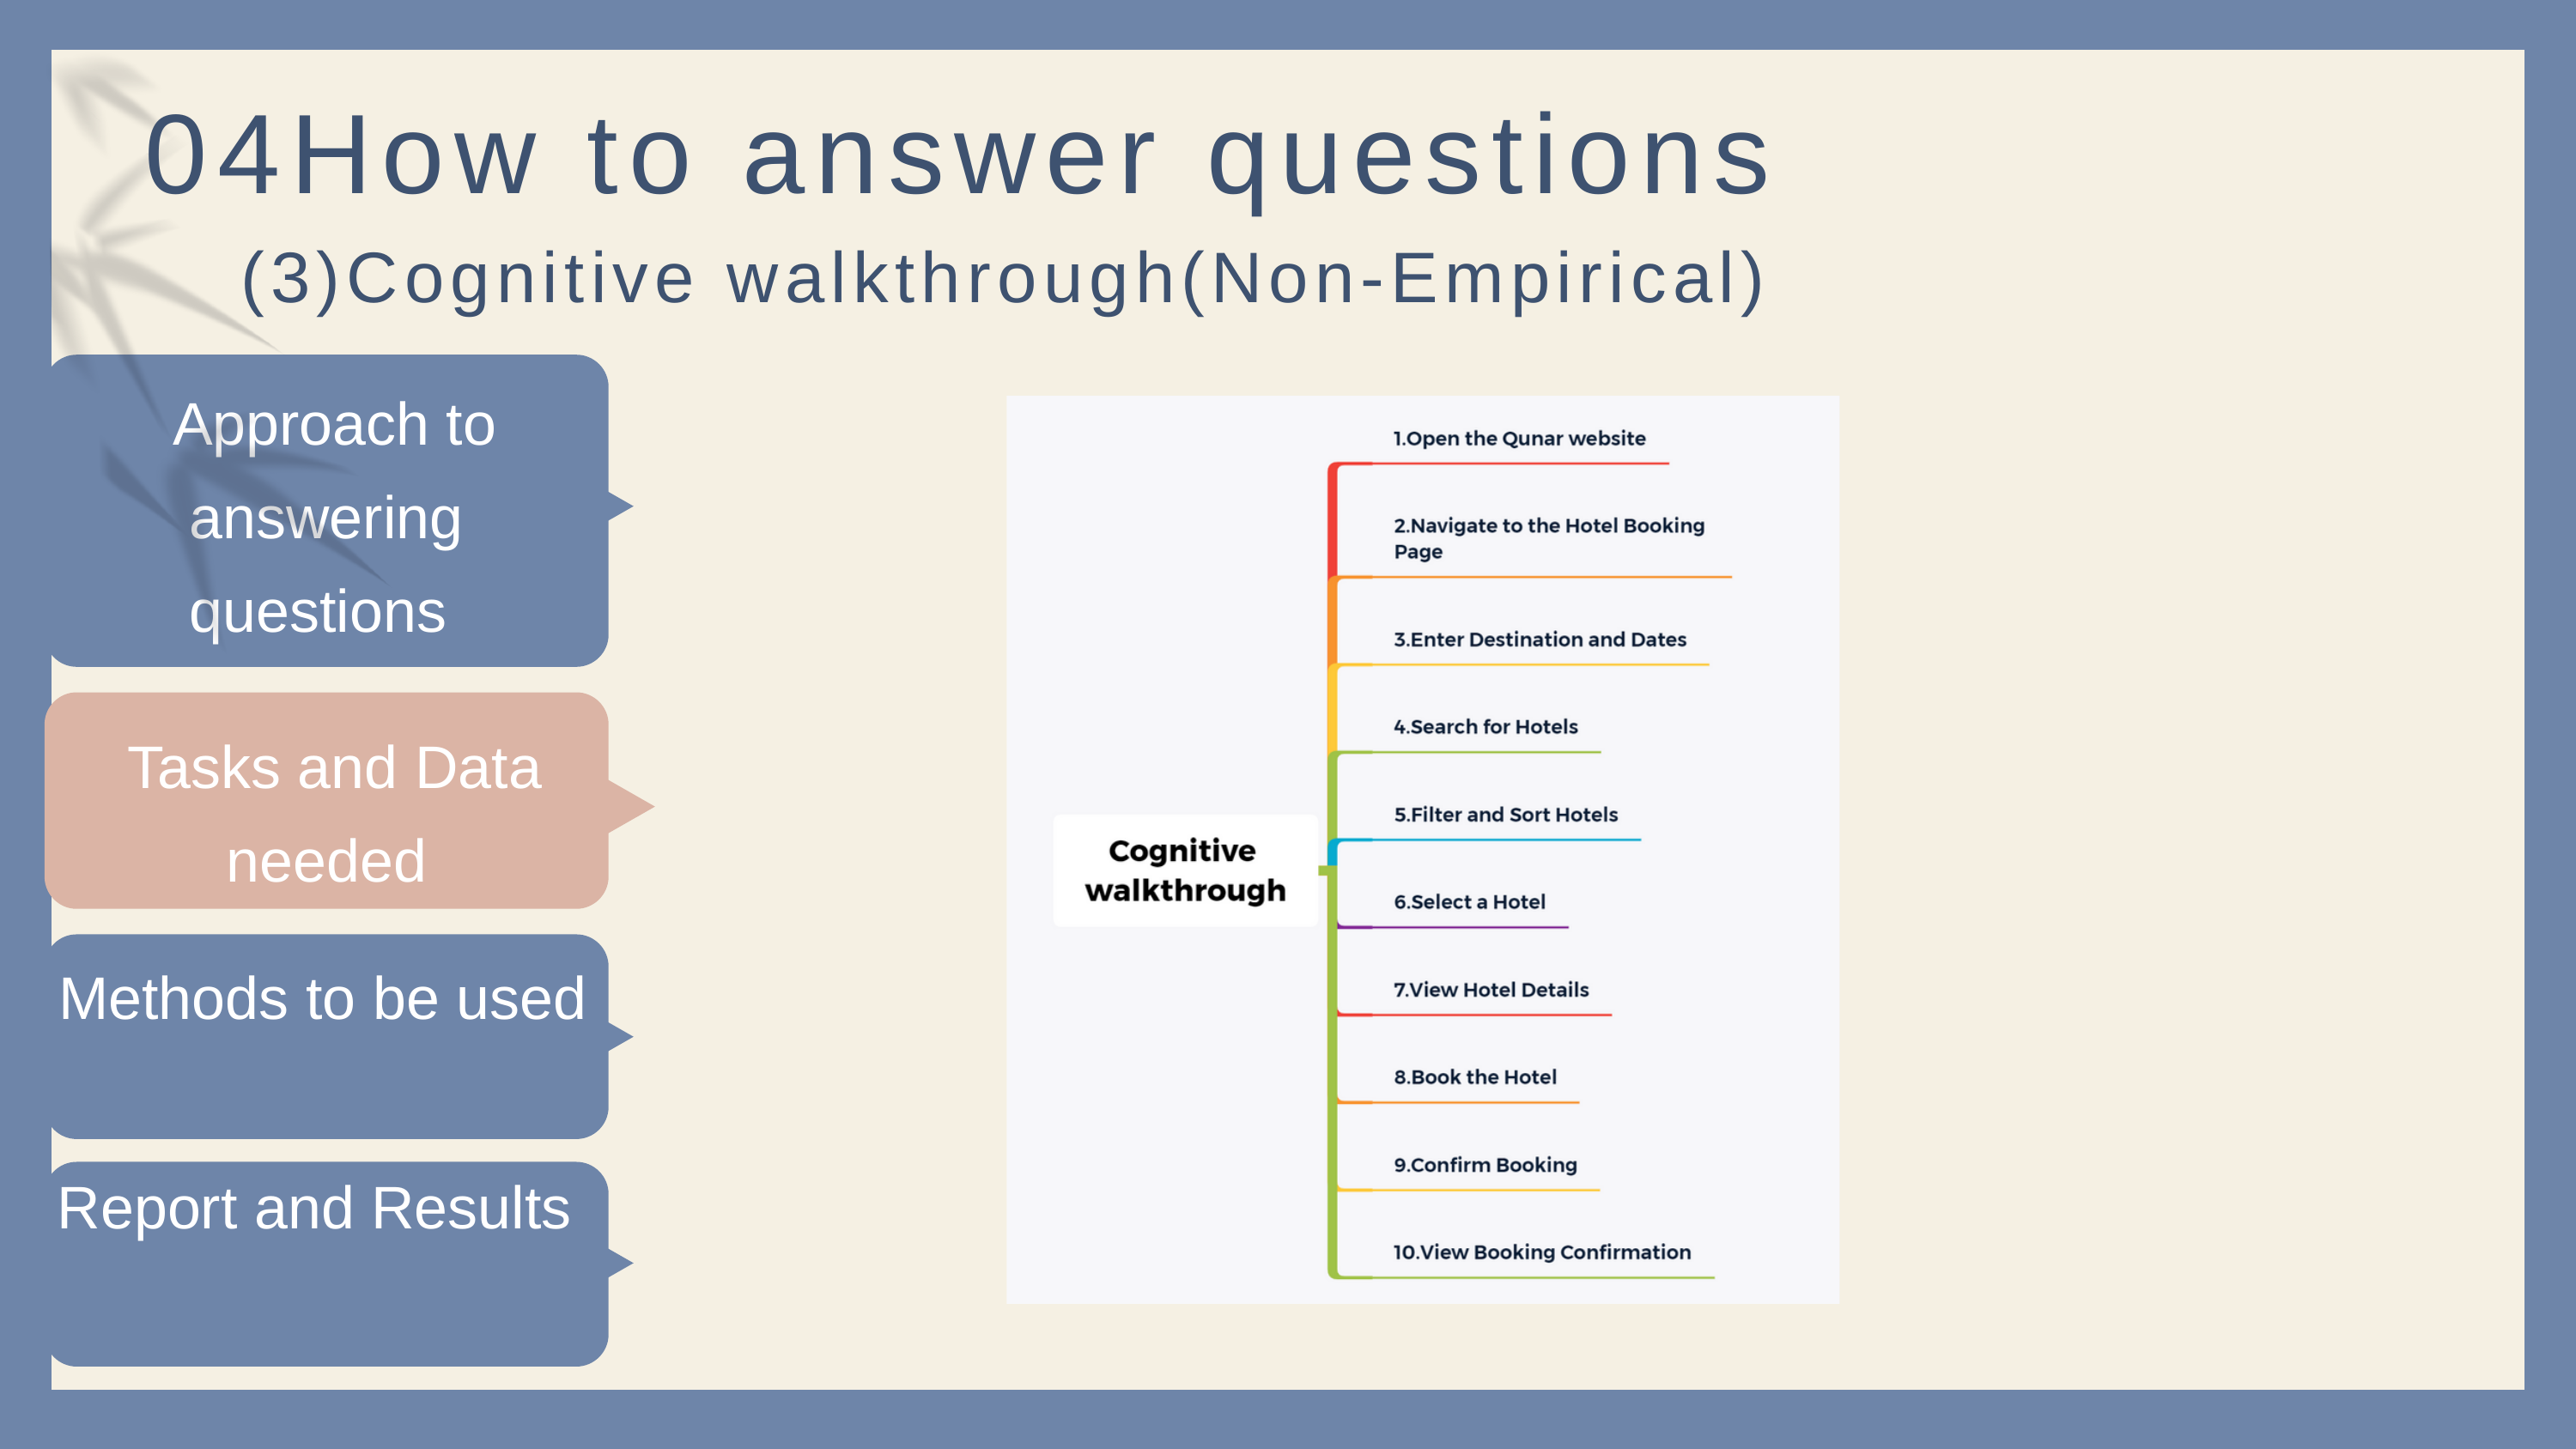

04How to answer questions
(3)Cognitive walkthrough(Non-Empirical)

 Approach to answering questions

 Tasks and Data needed

Methods to be used

Report and Results